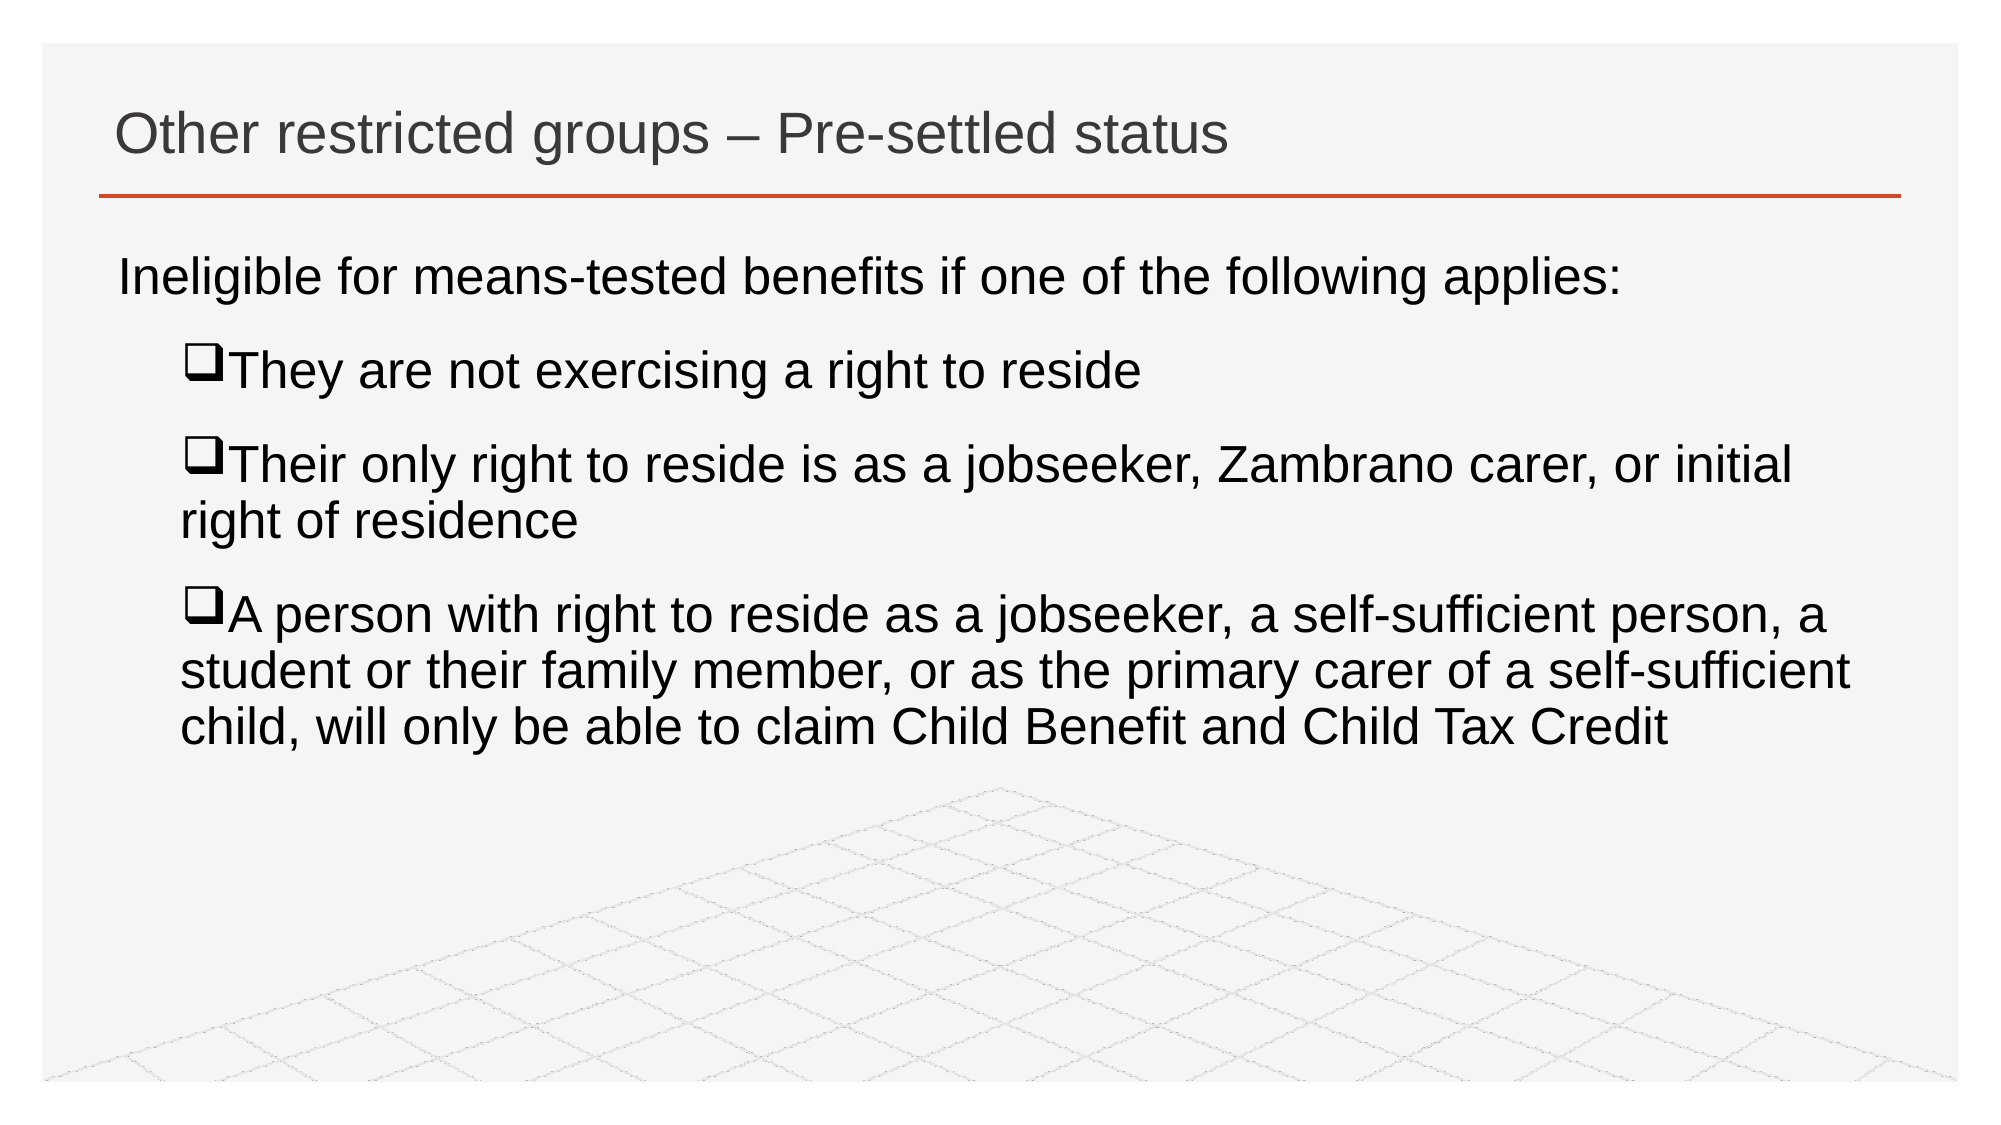

# Other restricted groups – Pre-settled status
Ineligible for means-tested benefits if one of the following applies:
They are not exercising a right to reside
Their only right to reside is as a jobseeker, Zambrano carer, or initial right of residence
A person with right to reside as a jobseeker, a self-sufficient person, a student or their family member, or as the primary carer of a self-sufficient child, will only be able to claim Child Benefit and Child Tax Credit